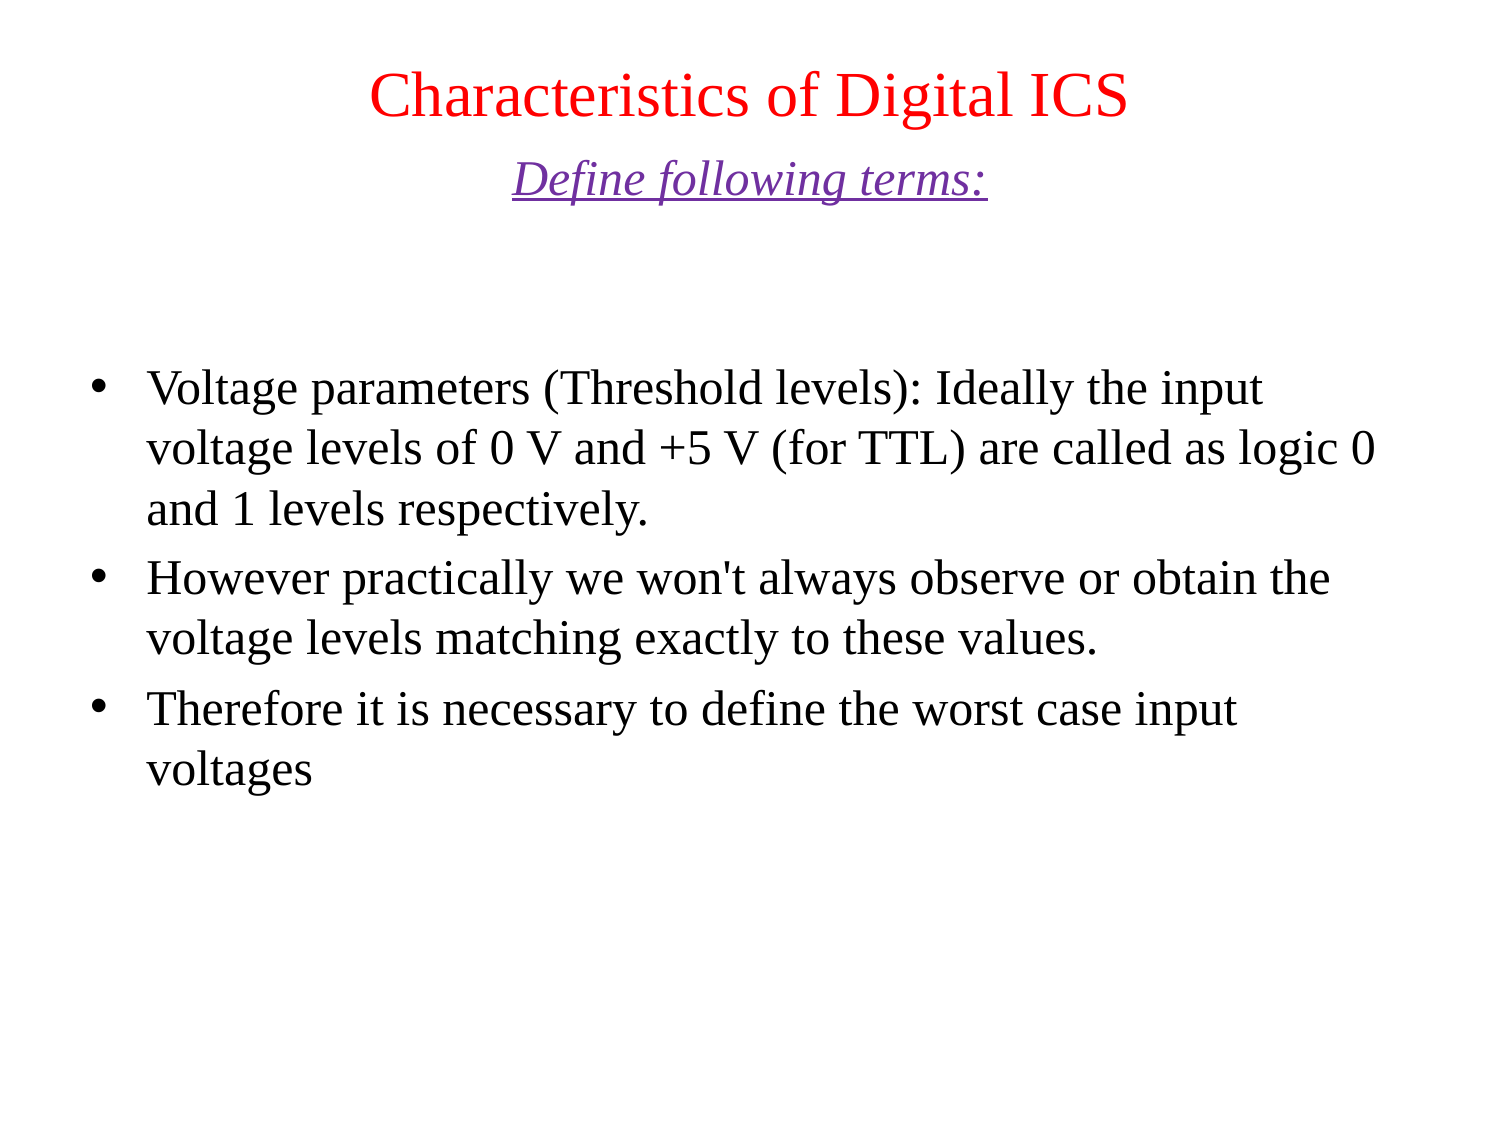

# Characteristics of Digital ICS
Define following terms:

Voltage parameters (Threshold levels): Ideally the input voltage levels of 0 V and +5 V (for TTL) are called as logic 0 and 1 levels respectively.
However practically we won't always observe or obtain the voltage levels matching exactly to these values.
Therefore it is necessary to define the worst case input voltages